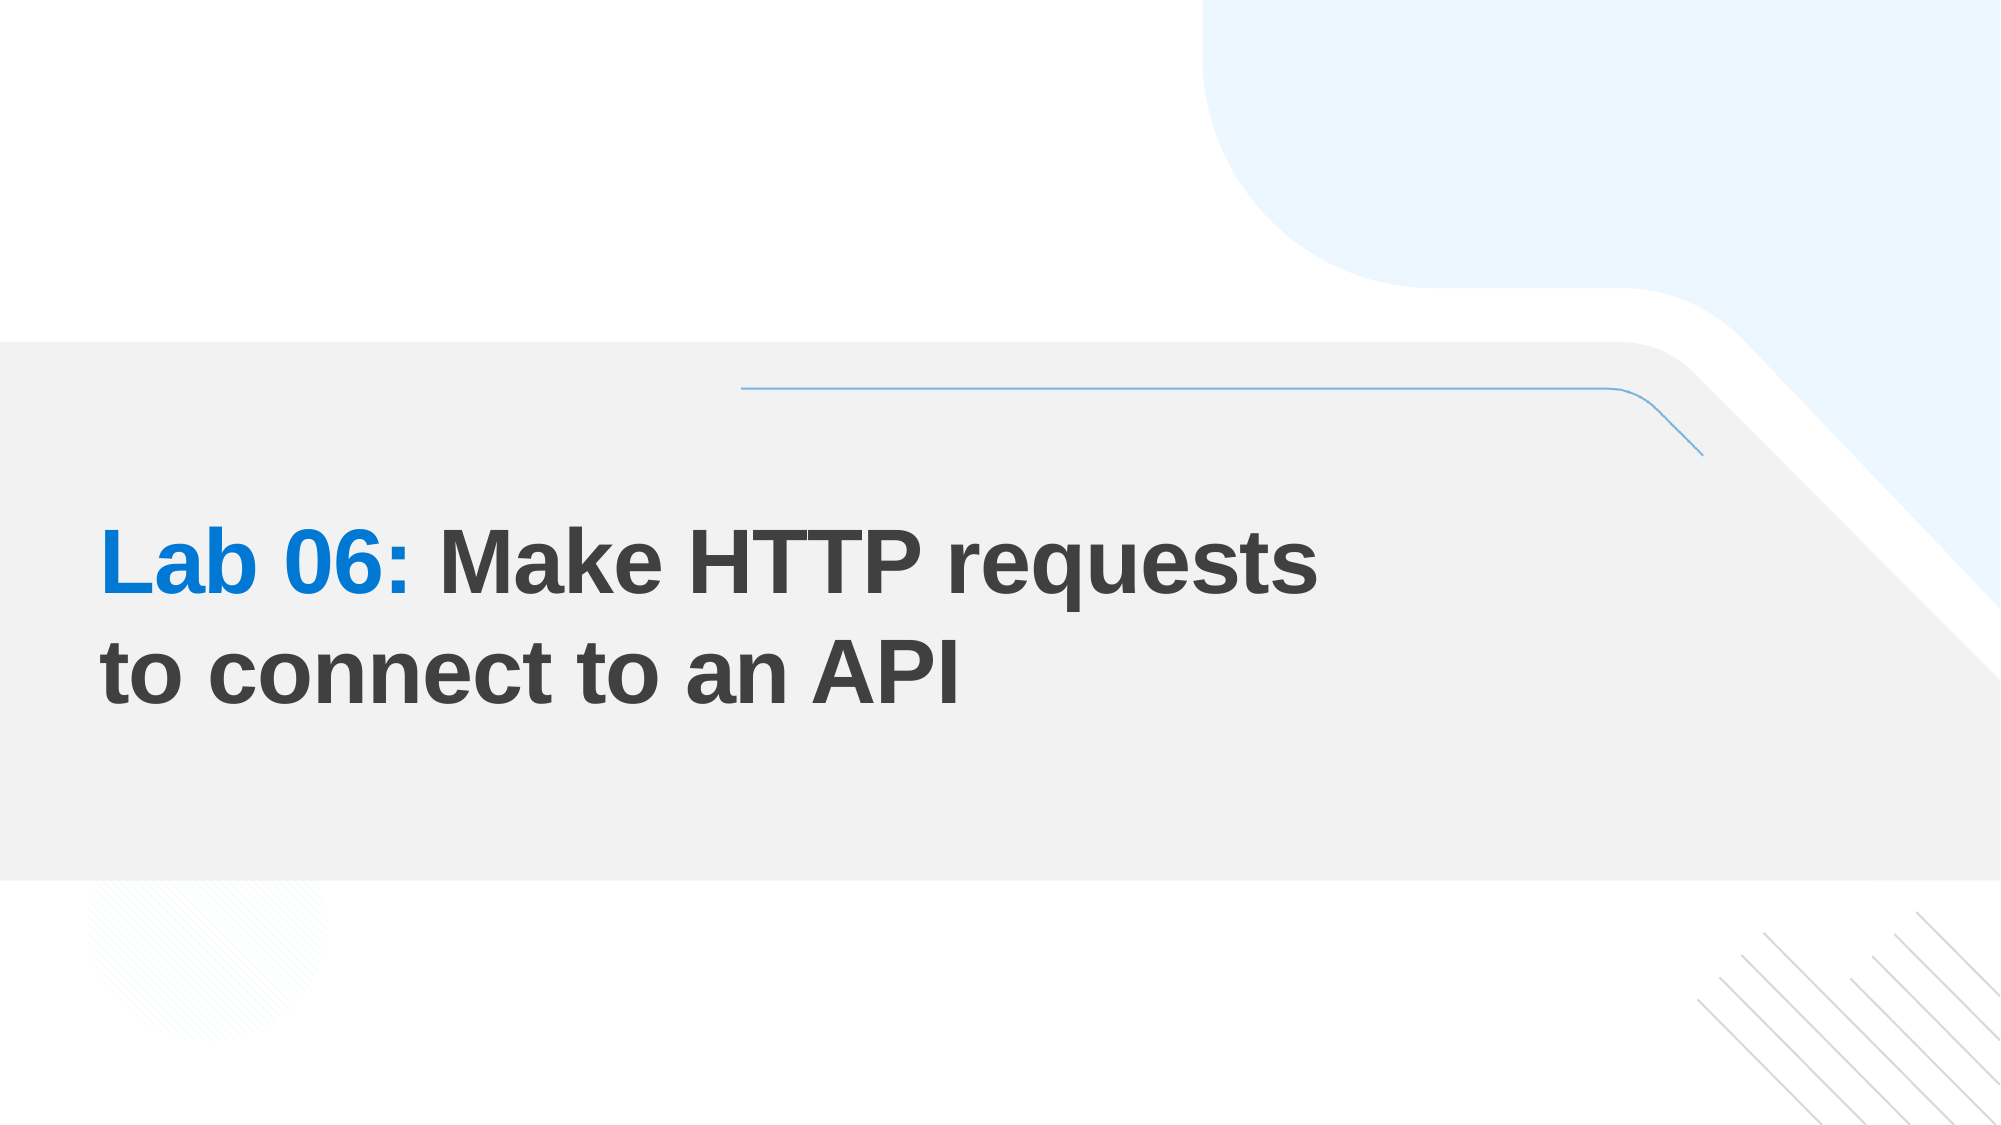

# Lab 06: Make HTTP requests to connect to an API